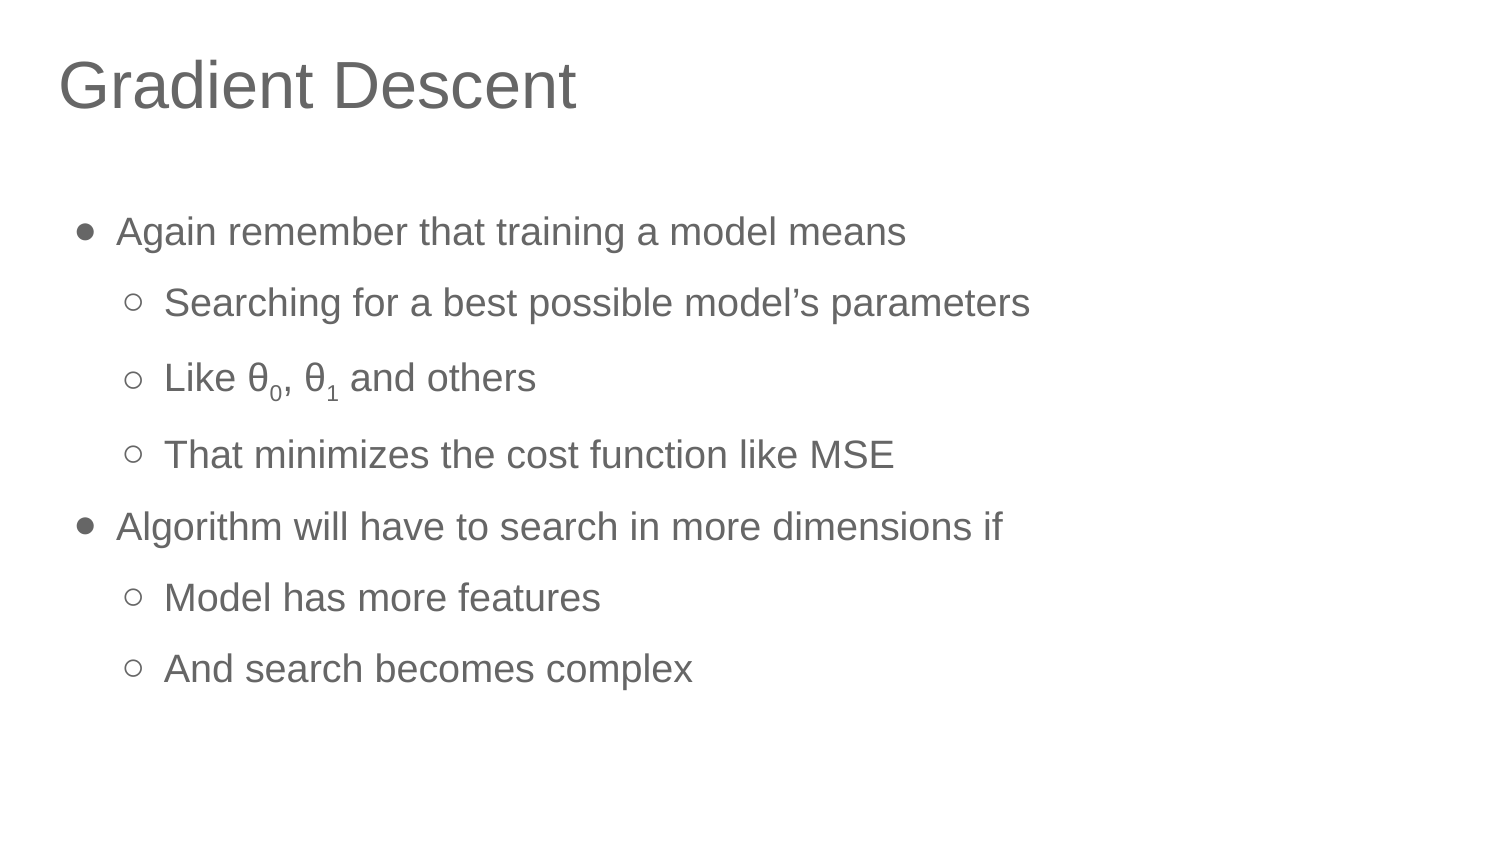

Gradient Descent
Again remember that training a model means
Searching for a best possible model’s parameters
Like θ0, θ1 and others
That minimizes the cost function like MSE
Algorithm will have to search in more dimensions if
Model has more features
And search becomes complex